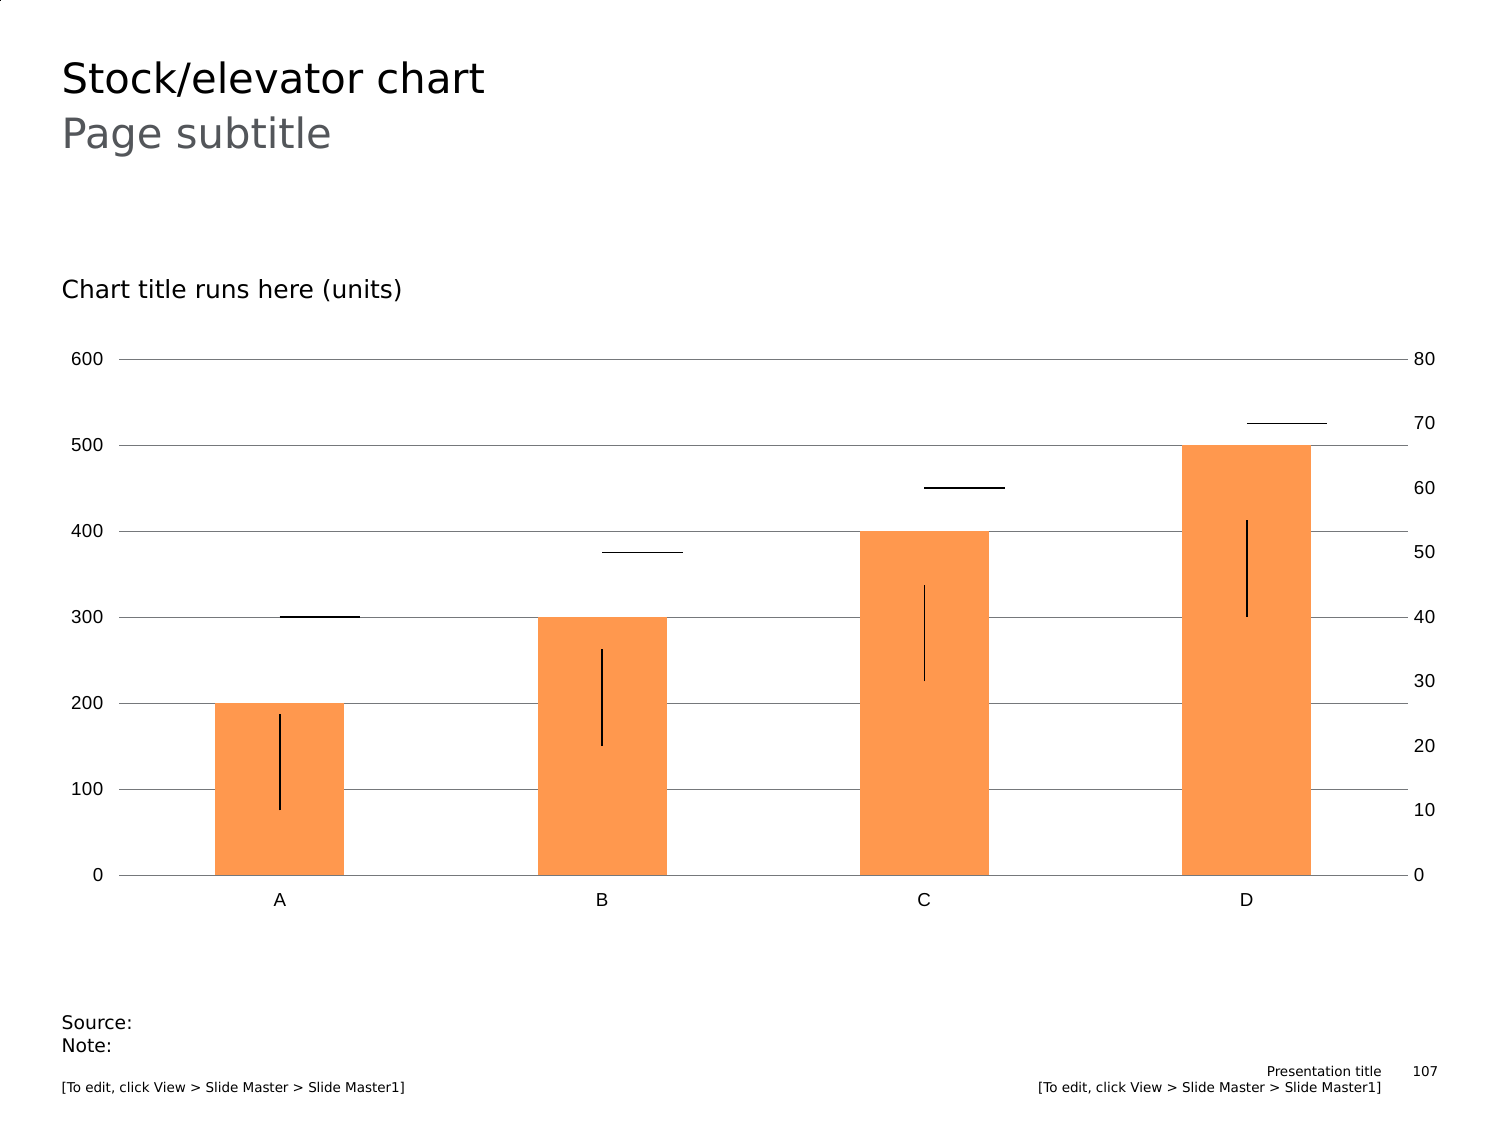

# Stock/elevator chart
Page subtitle
Chart title runs here (units)

[unsupported chart]

Source:
Note: